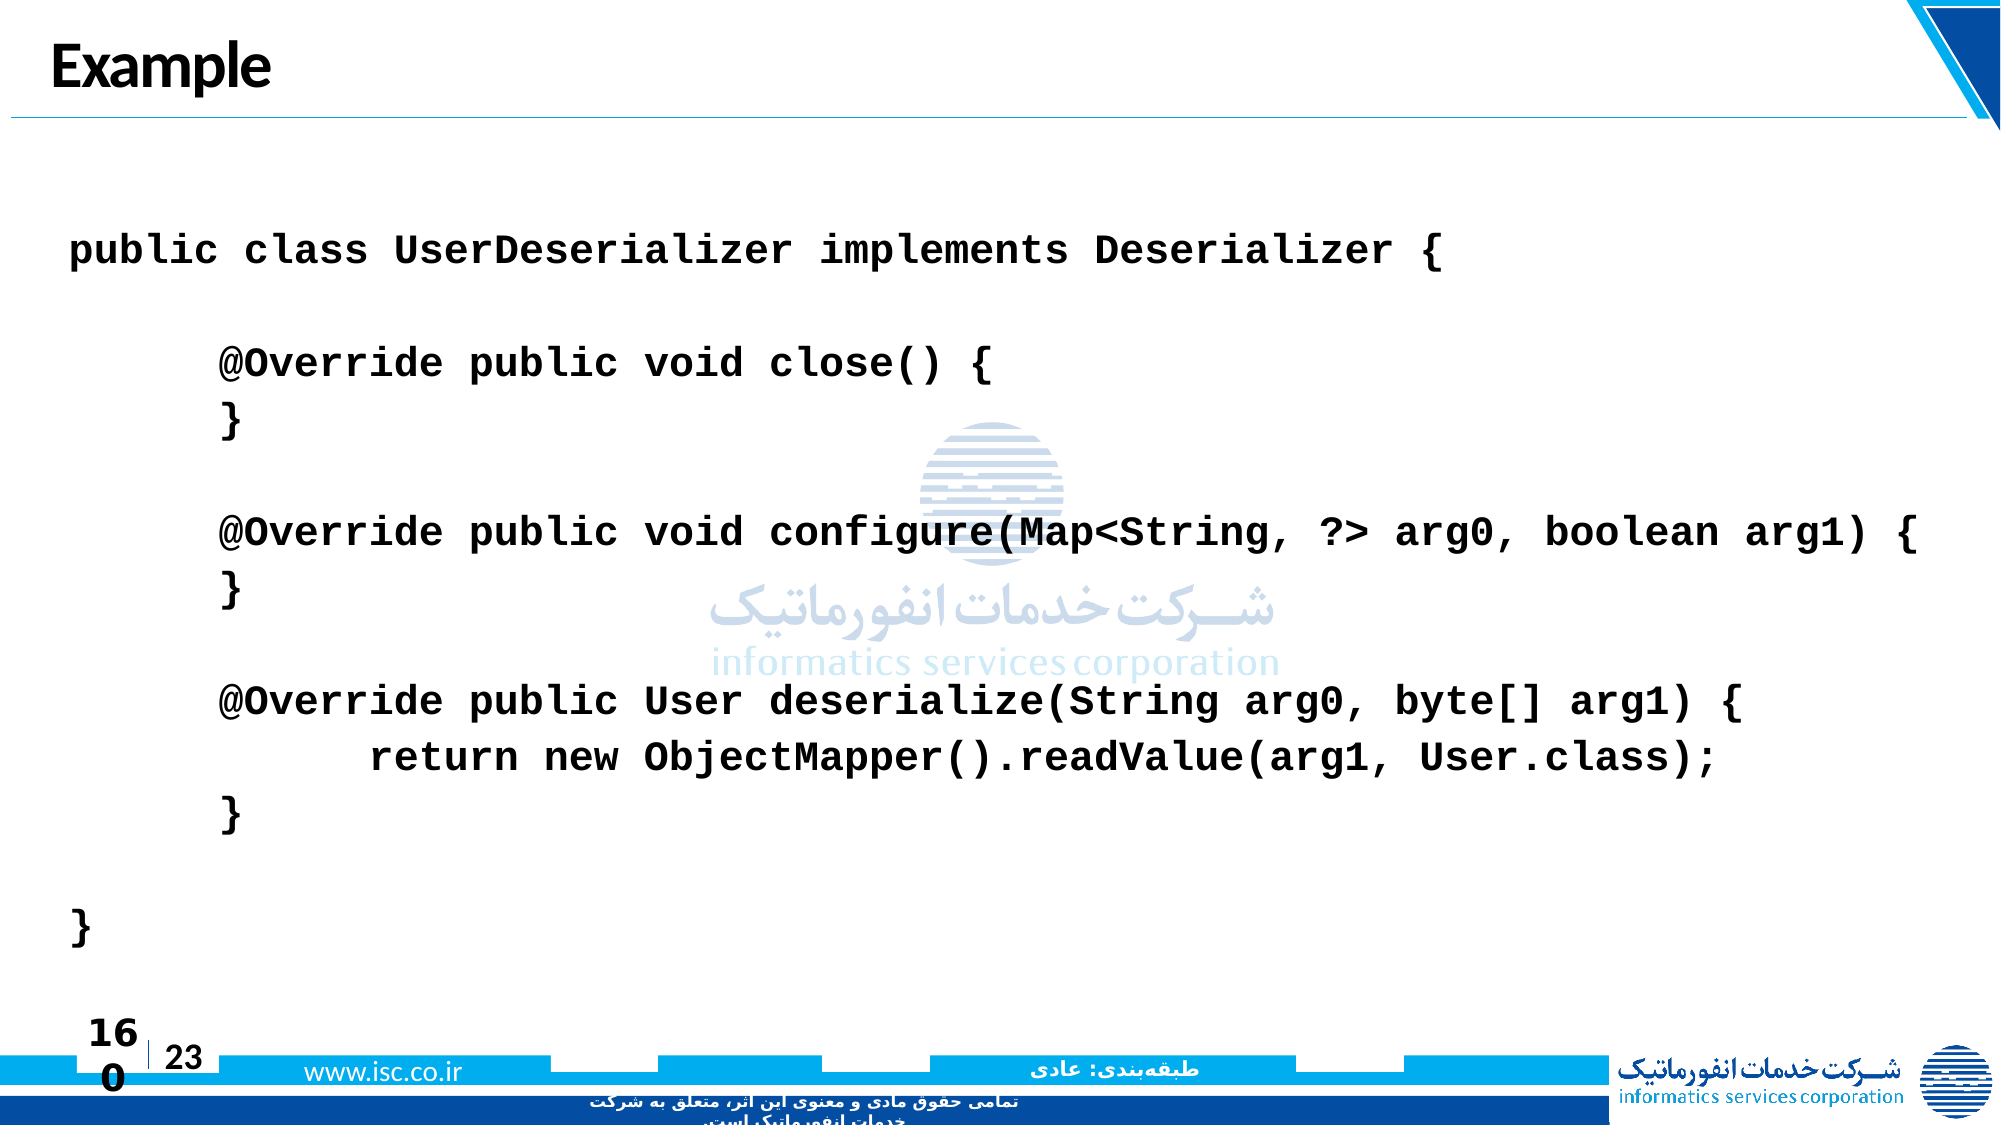

# Example
public class UserDeserializer implements Deserializer {

	@Override public void close() {
	}

	@Override public void configure(Map<String, ?> arg0, boolean arg1) {
	}

	@Override public User deserialize(String arg0, byte[] arg1) {
		return new ObjectMapper().readValue(arg1, User.class);
	}

}